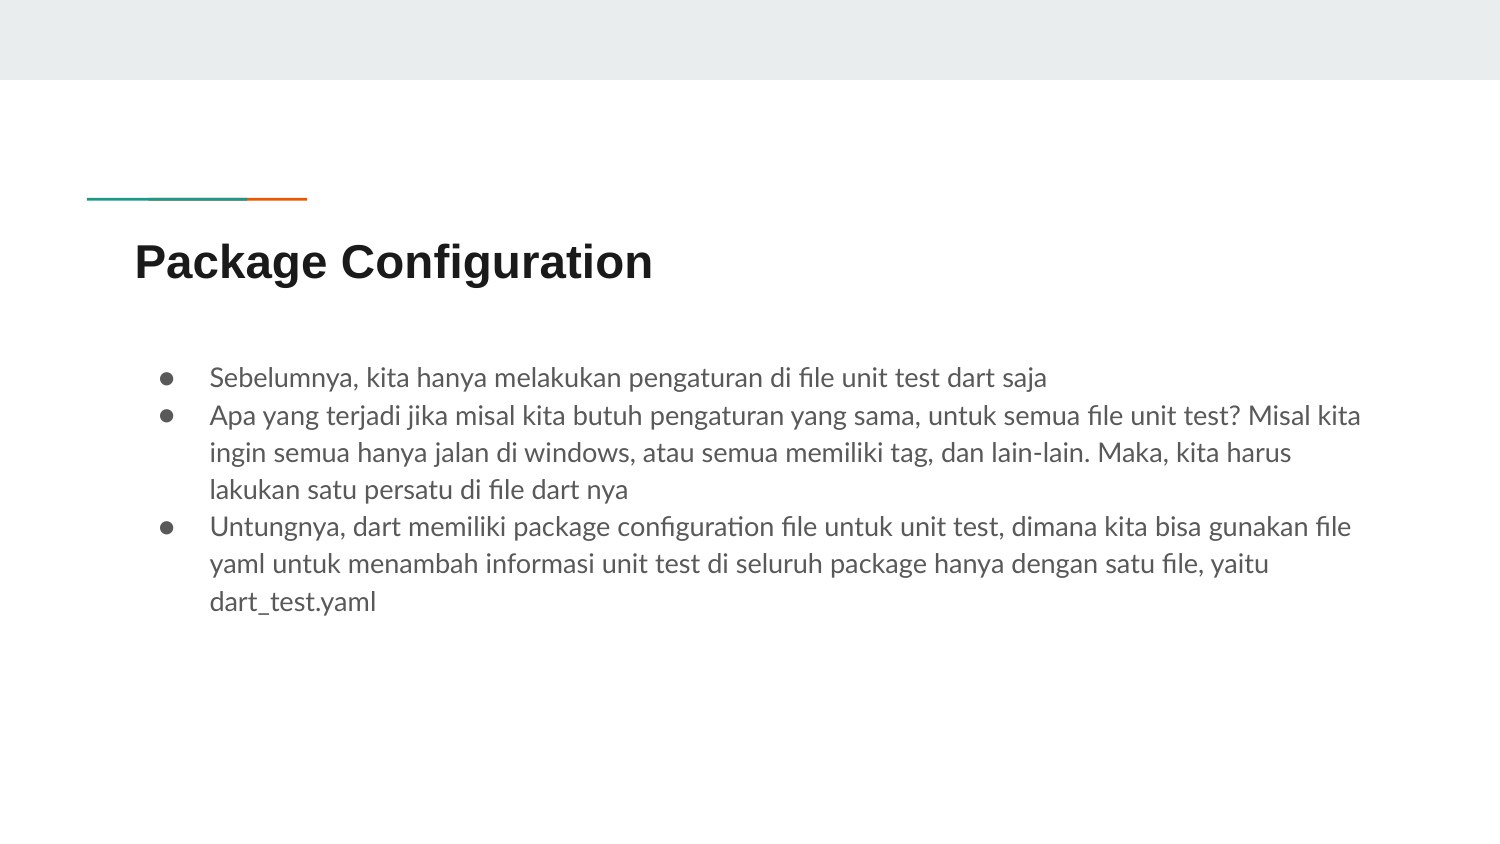

# Package Configuration
Sebelumnya, kita hanya melakukan pengaturan di file unit test dart saja
Apa yang terjadi jika misal kita butuh pengaturan yang sama, untuk semua file unit test? Misal kita ingin semua hanya jalan di windows, atau semua memiliki tag, dan lain-lain. Maka, kita harus lakukan satu persatu di file dart nya
Untungnya, dart memiliki package configuration file untuk unit test, dimana kita bisa gunakan file yaml untuk menambah informasi unit test di seluruh package hanya dengan satu file, yaitu dart_test.yaml